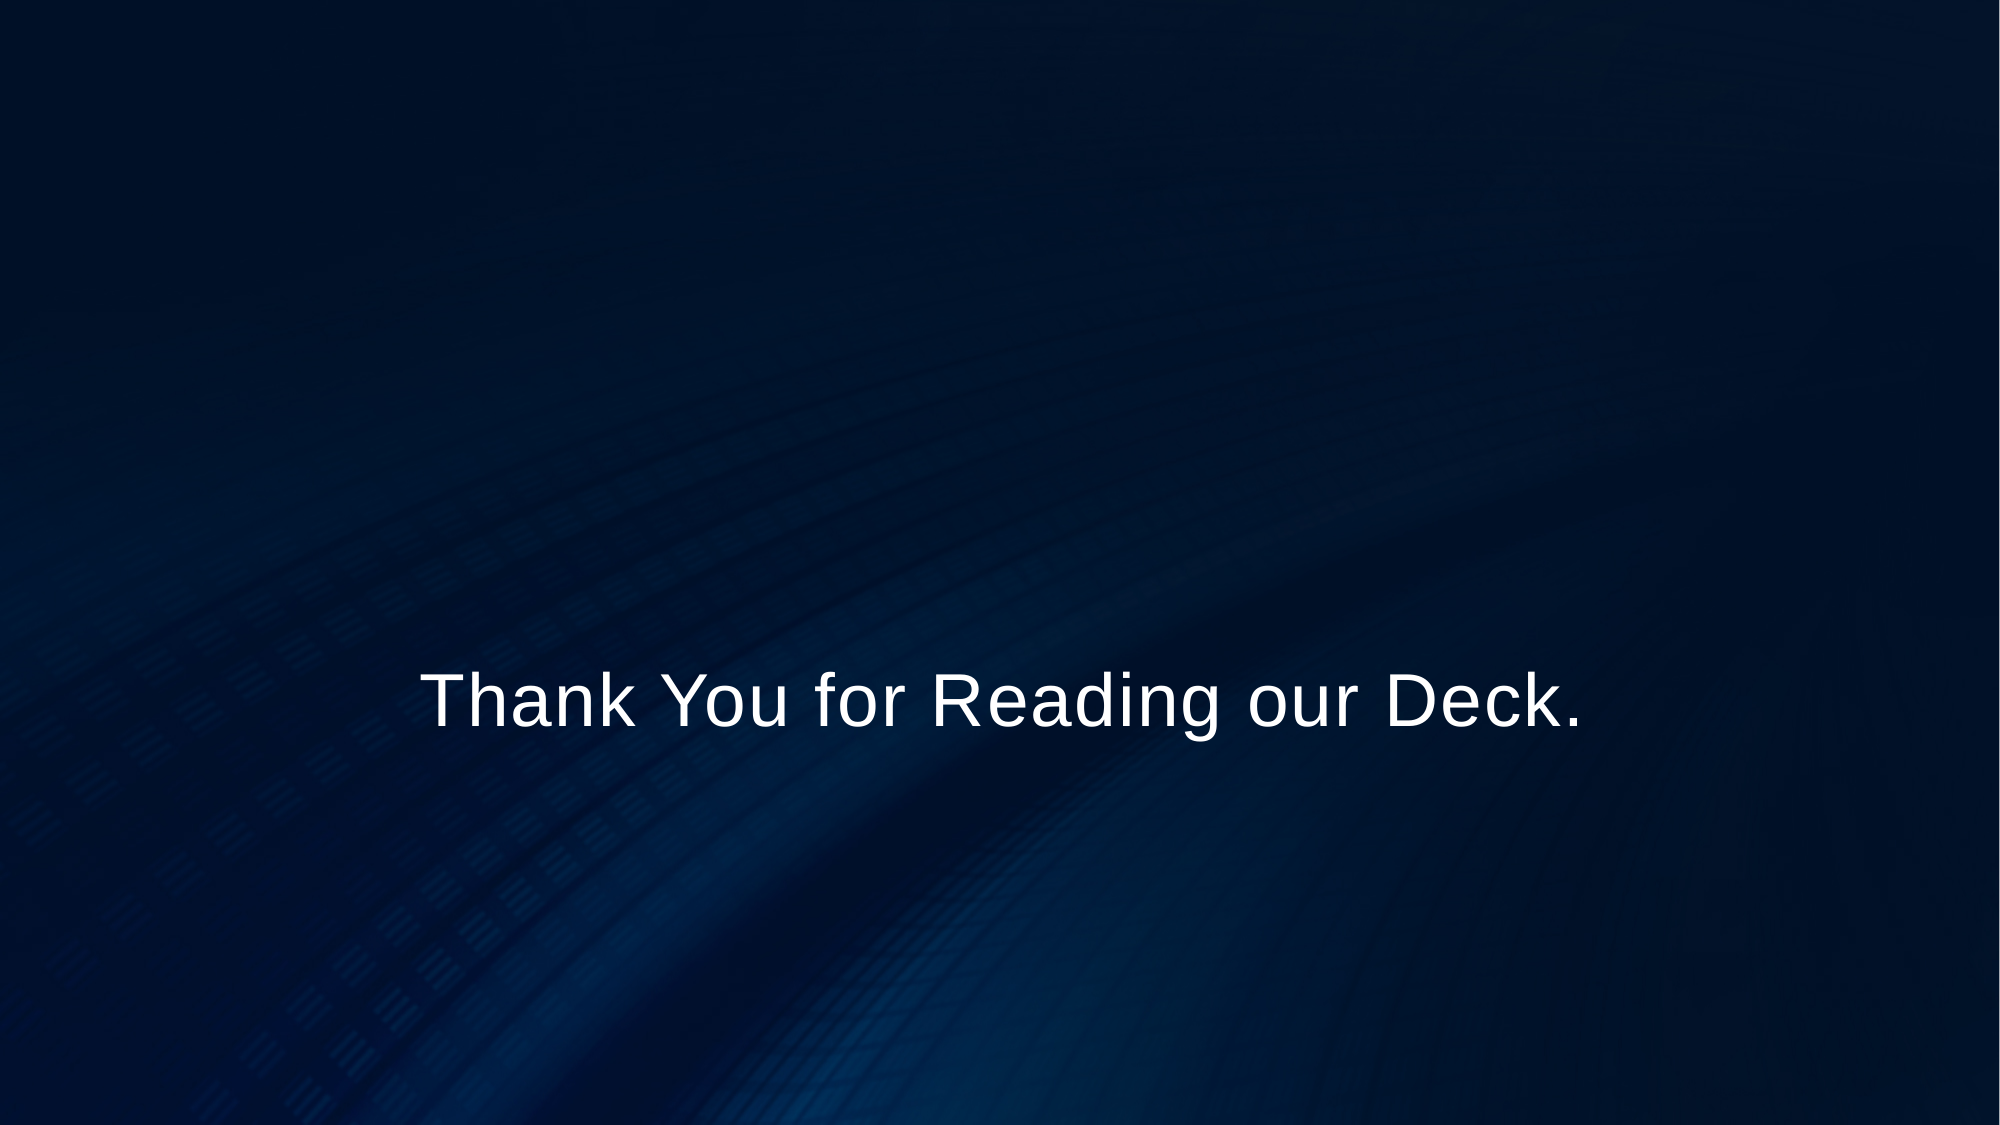

# Thank You for Reading our Deck.